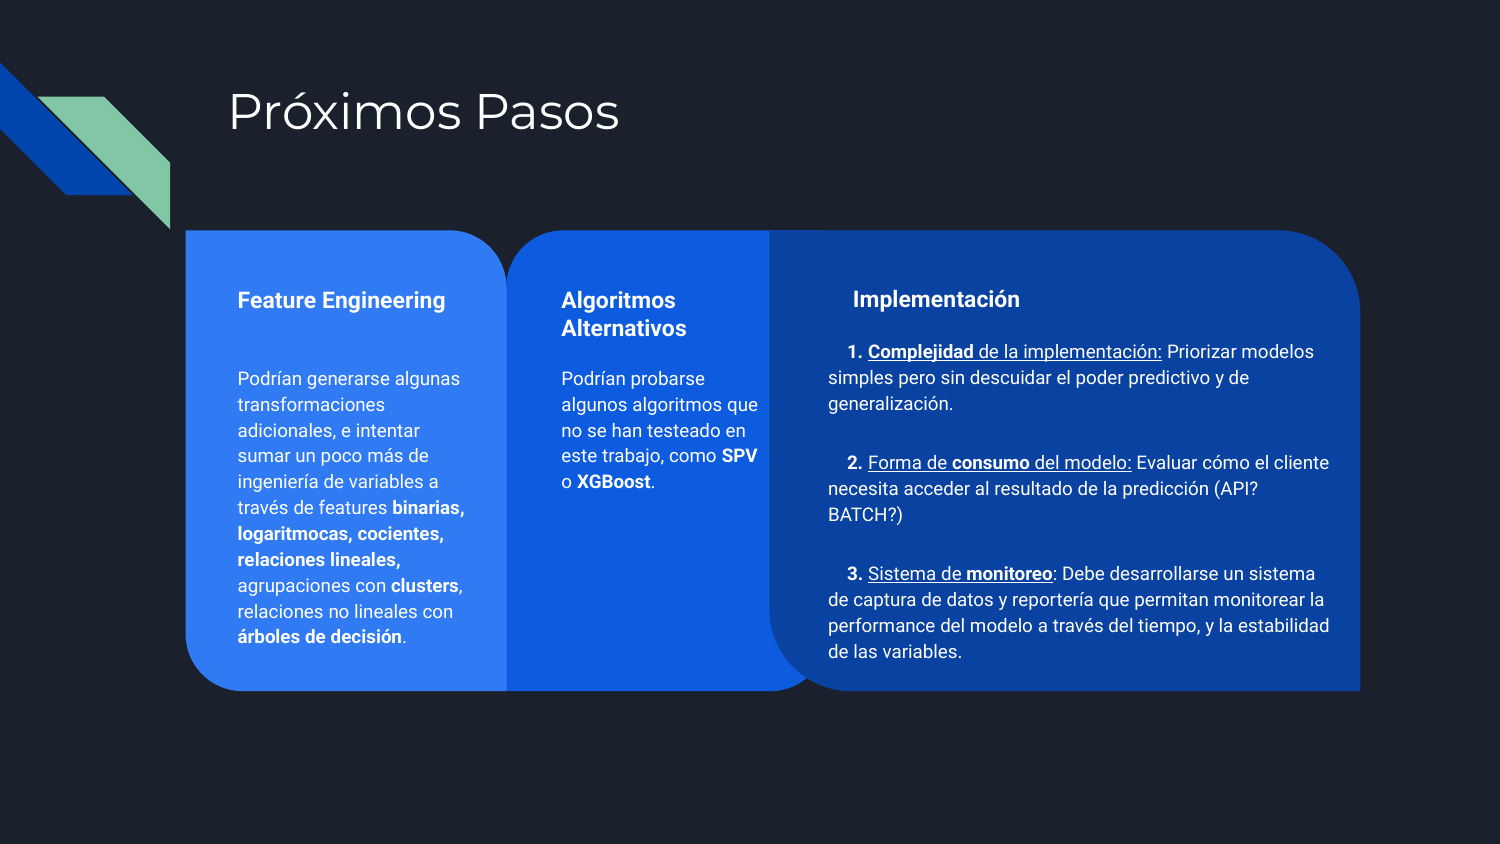

# Próximos Pasos

Algoritmos Alternativos
Podrían probarse algunos algoritmos que no se han testeado en este trabajo, como SPV o XGBoost.

Implementación
    1. Complejidad de la implementación: Priorizar modelos simples pero sin descuidar el poder predictivo y de generalización.
    2. Forma de consumo del modelo: Evaluar cómo el cliente necesita acceder al resultado de la predicción (API? BATCH?)
    3. Sistema de monitoreo: Debe desarrollarse un sistema de captura de datos y reportería que permitan monitorear la performance del modelo a través del tiempo, y la estabilidad de las variables.

Feature Engineering
Podrían generarse algunas transformaciones adicionales, e intentar sumar un poco más de ingeniería de variables a través de features binarias, logaritmocas, cocientes, relaciones lineales, agrupaciones con clusters, relaciones no lineales con árboles de decisión.